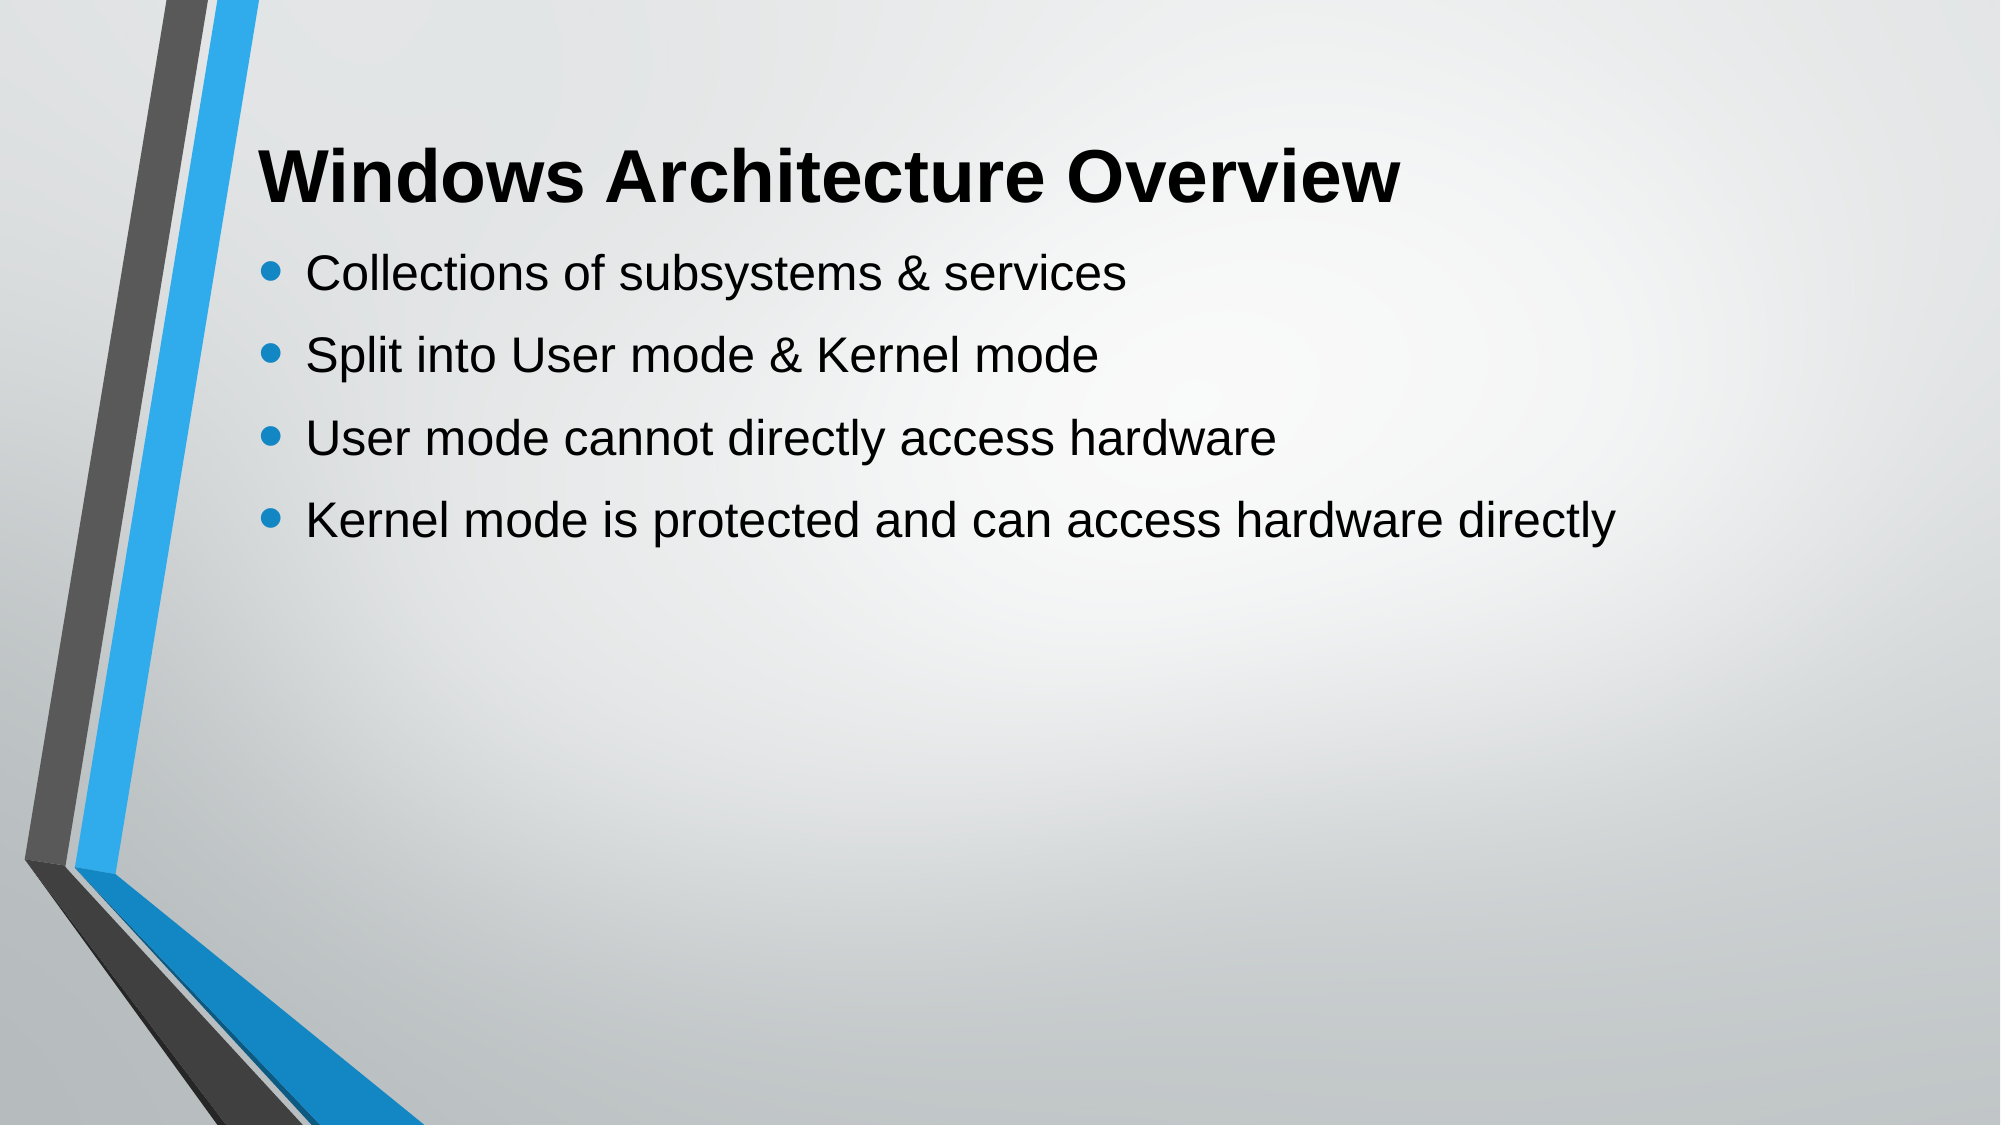

# Windows Architecture Overview
Collections of subsystems & services
Split into User mode & Kernel mode
User mode cannot directly access hardware
Kernel mode is protected and can access hardware directly